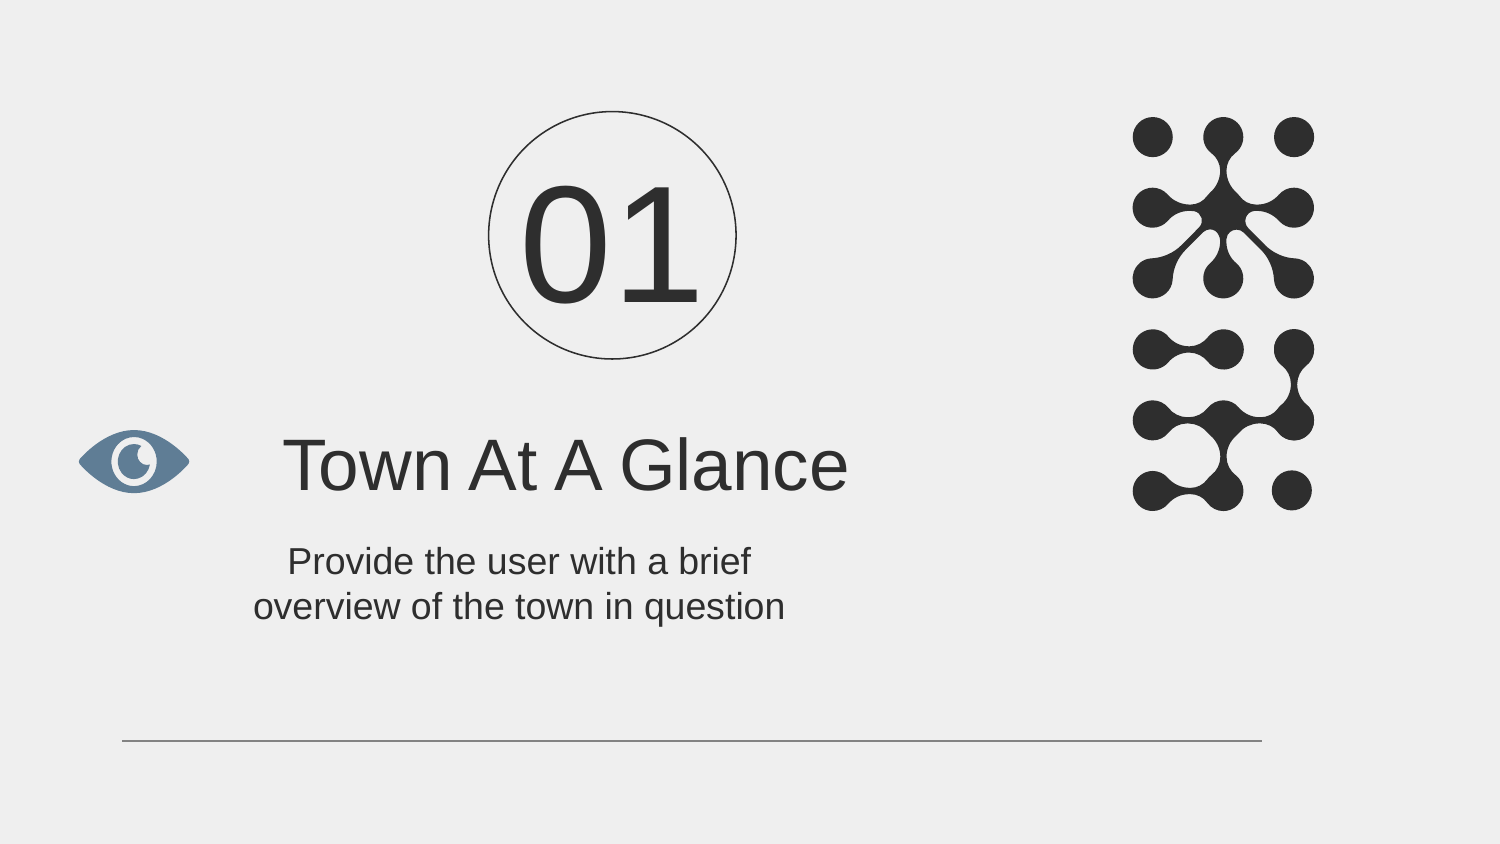

# 01

Town At A Glance

Provide the user with a brief overview of the town in question